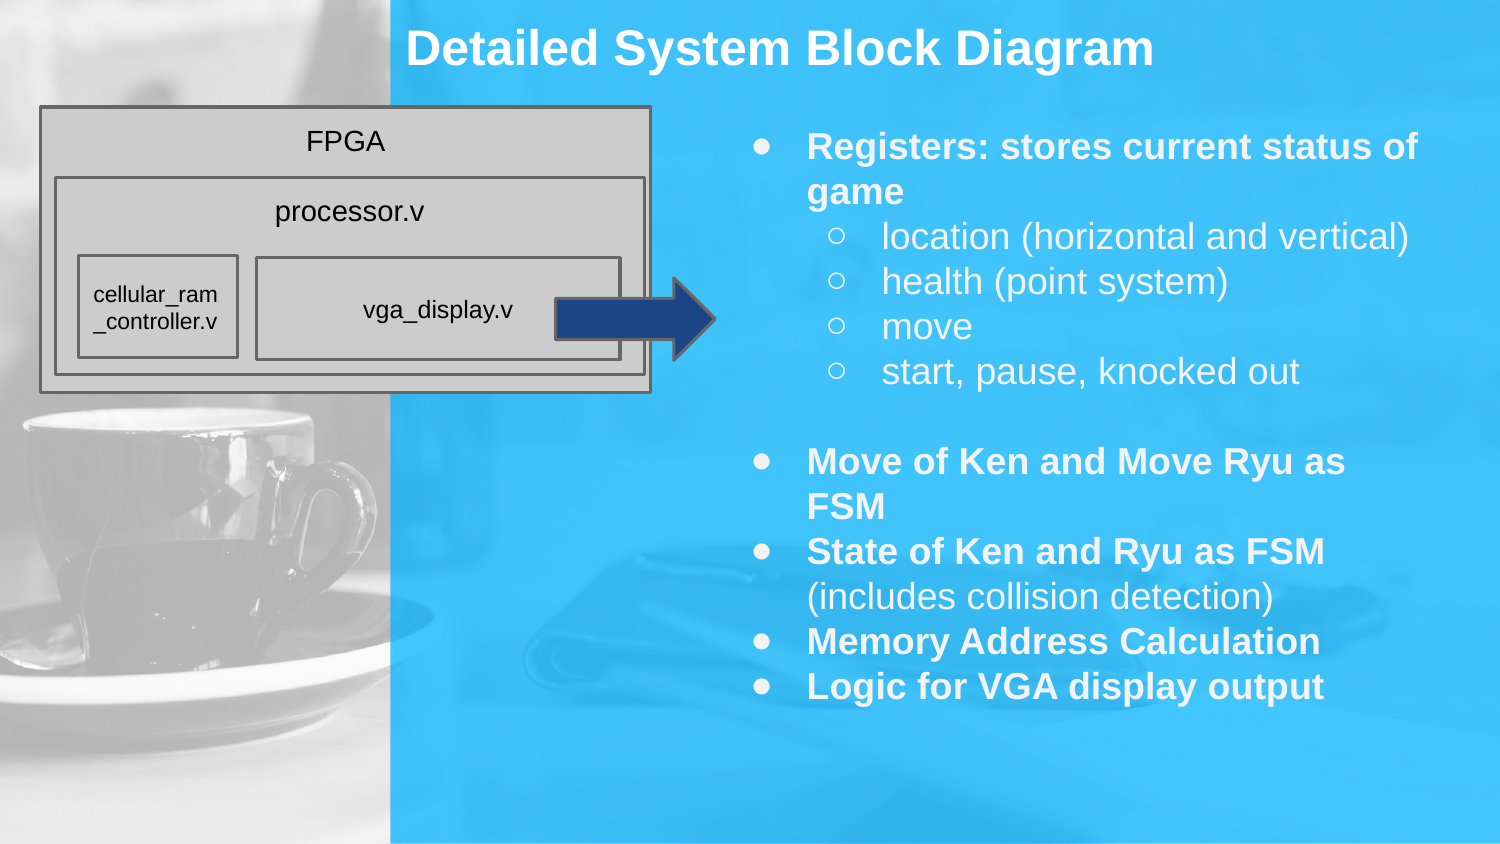

# Detailed System Block Diagram
FPGA
Registers: stores current status of game
location (horizontal and vertical)
health (point system)
move
start, pause, knocked out

Move of Ken and Move Ryu as FSM
State of Ken and Ryu as FSM (includes collision detection)
Memory Address Calculation
Logic for VGA display output
processor.v
cellular_ram_controller.v
vga_display.v